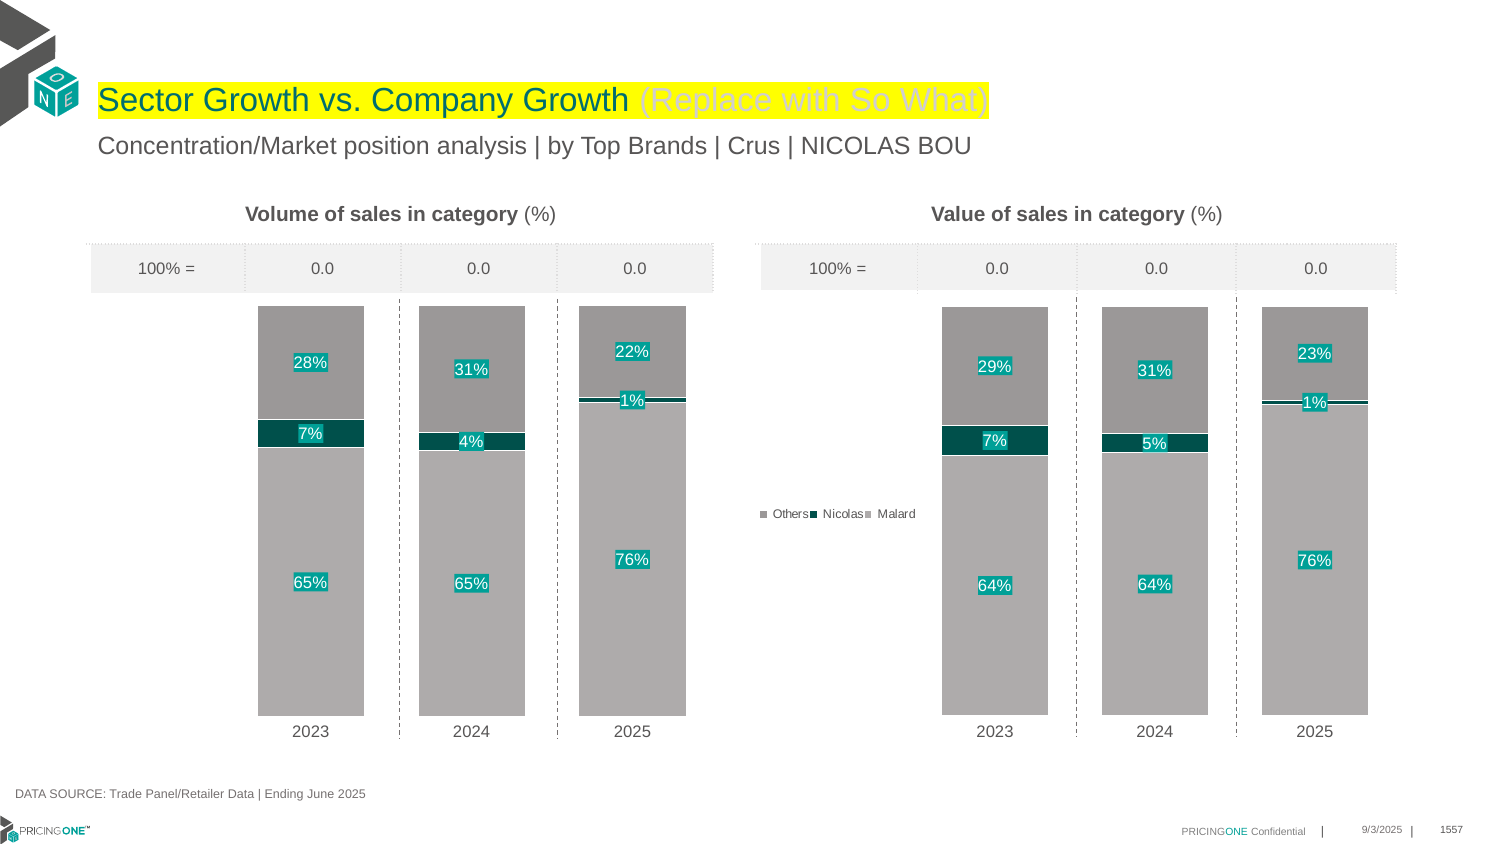

# Sector Growth vs. Company Growth (Replace with So What)
Concentration/Market position analysis | by Top Brands | Crus | NICOLAS BOU
| Volume of sales in category (%) |  |  |  |
| --- | --- | --- | --- |
| 100% = | 0.0 | 0.0 | 0.0 |
| Value of sales in category (%) |  |  |  |
| --- | --- | --- | --- |
| 100% = | 0.0 | 0.0 | 0.0 |

### Chart

| Category | Malard | Nicolas | Others |
|---|---|---|---|
| 2023 | 0.6544943820224719 | 0.06741573033707865 | 0.27808988764044945 |
| 2024 | 0.6472727272727272 | 0.04363636363636364 | 0.3090909090909091 |
| 2025 | 0.7636363636363637 | 0.012121212121212121 | 0.22424242424242424 |

### Chart

| Category | Malard | Nicolas | Others |
|---|---|---|---|
| 2023 | 0.6353769433851569 | 0.07340862422997947 | 0.2912144323848636 |
| 2024 | 0.6432005806041913 | 0.045722580059874805 | 0.31107683933593394 |
| 2025 | 0.7598212910183331 | 0.010321984285934371 | 0.22985672469573254 |
DATA SOURCE: Trade Panel/Retailer Data | Ending June 2025

9/3/2025
1557